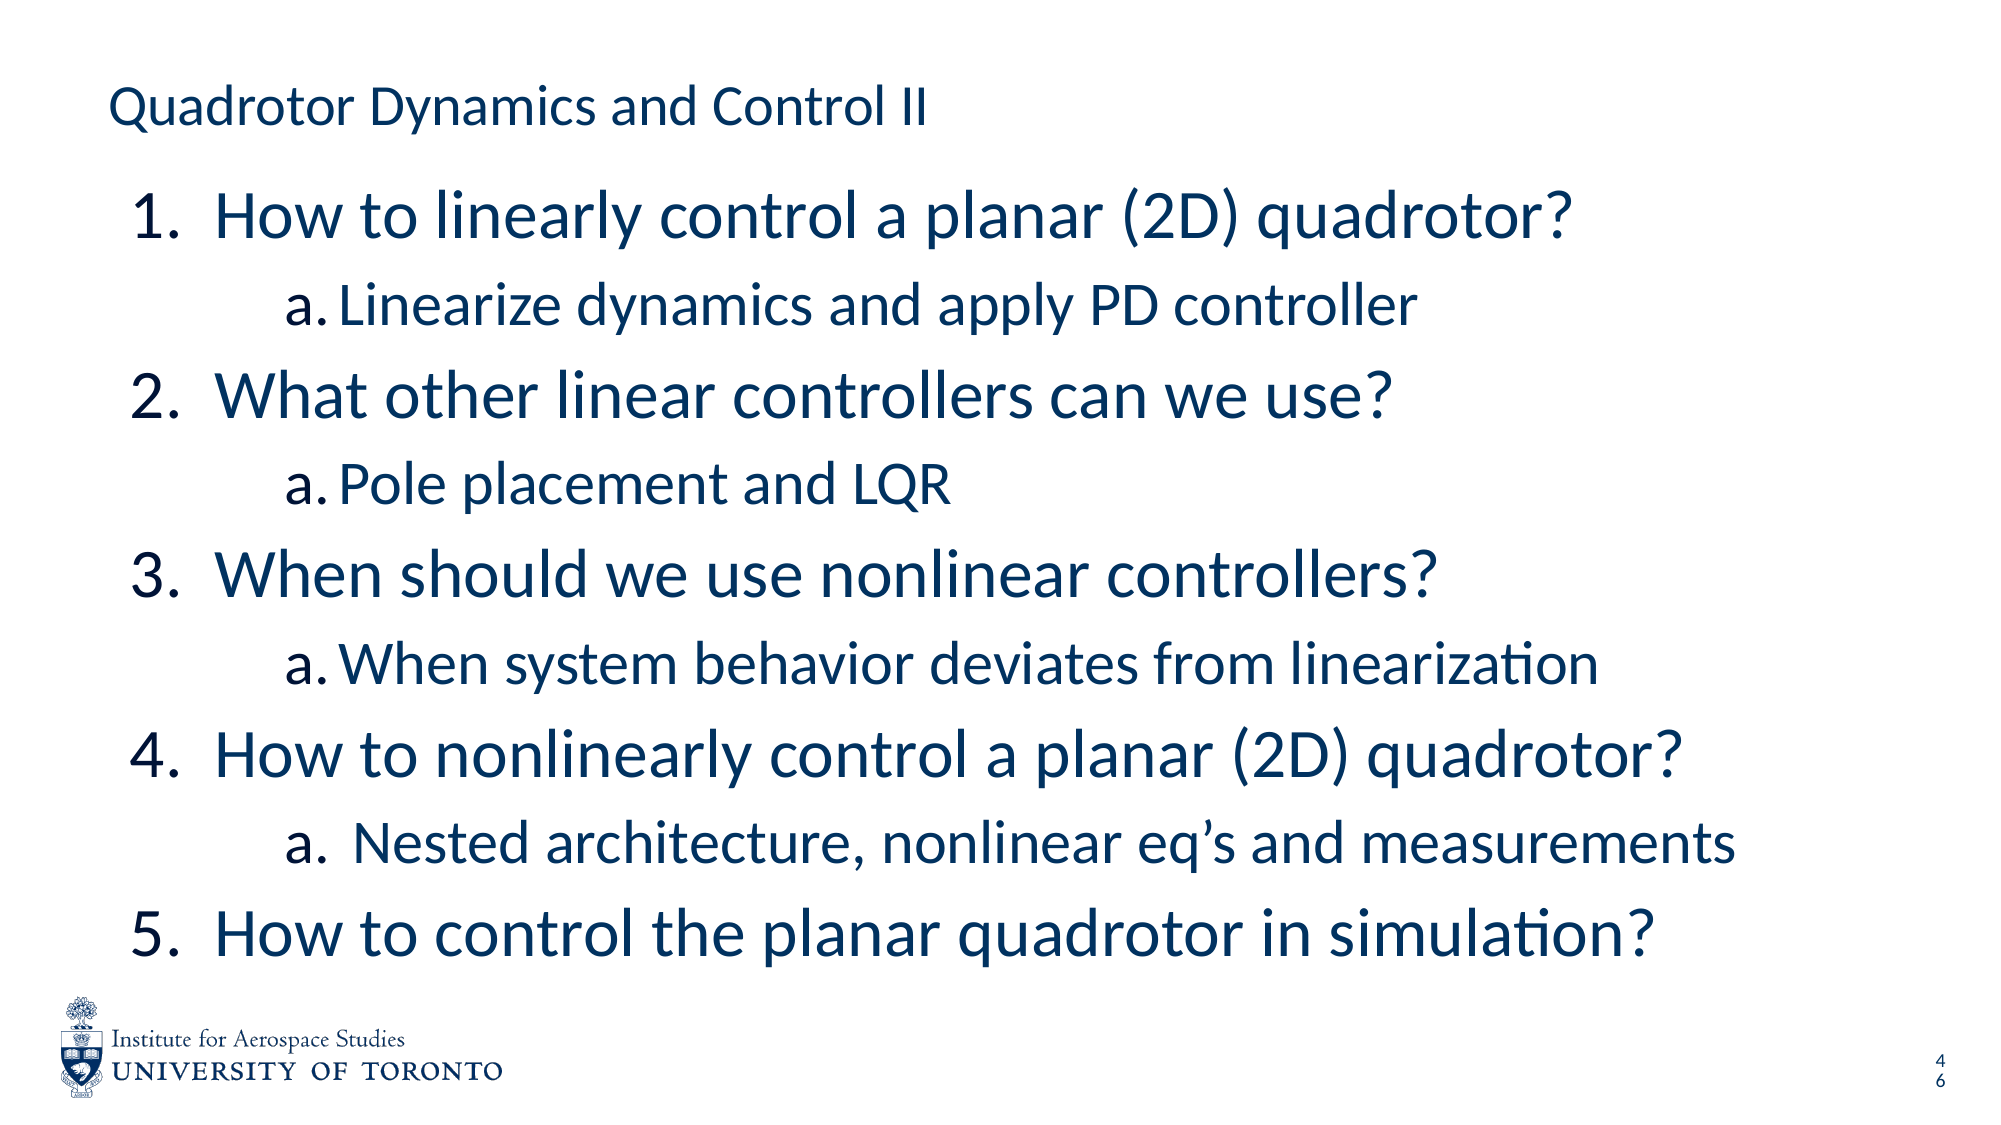

# Quadrotor Dynamics and Control II
How to linearly control a planar (2D) quadrotor?
 Linearize dynamics and apply PD controller
What other linear controllers can we use?
 Pole placement and LQR
When should we use nonlinear controllers?
 When system behavior deviates from linearization
How to nonlinearly control a planar (2D) quadrotor?
  Nested architecture, nonlinear eq’s and measurements
How to control the planar quadrotor in simulation?

46